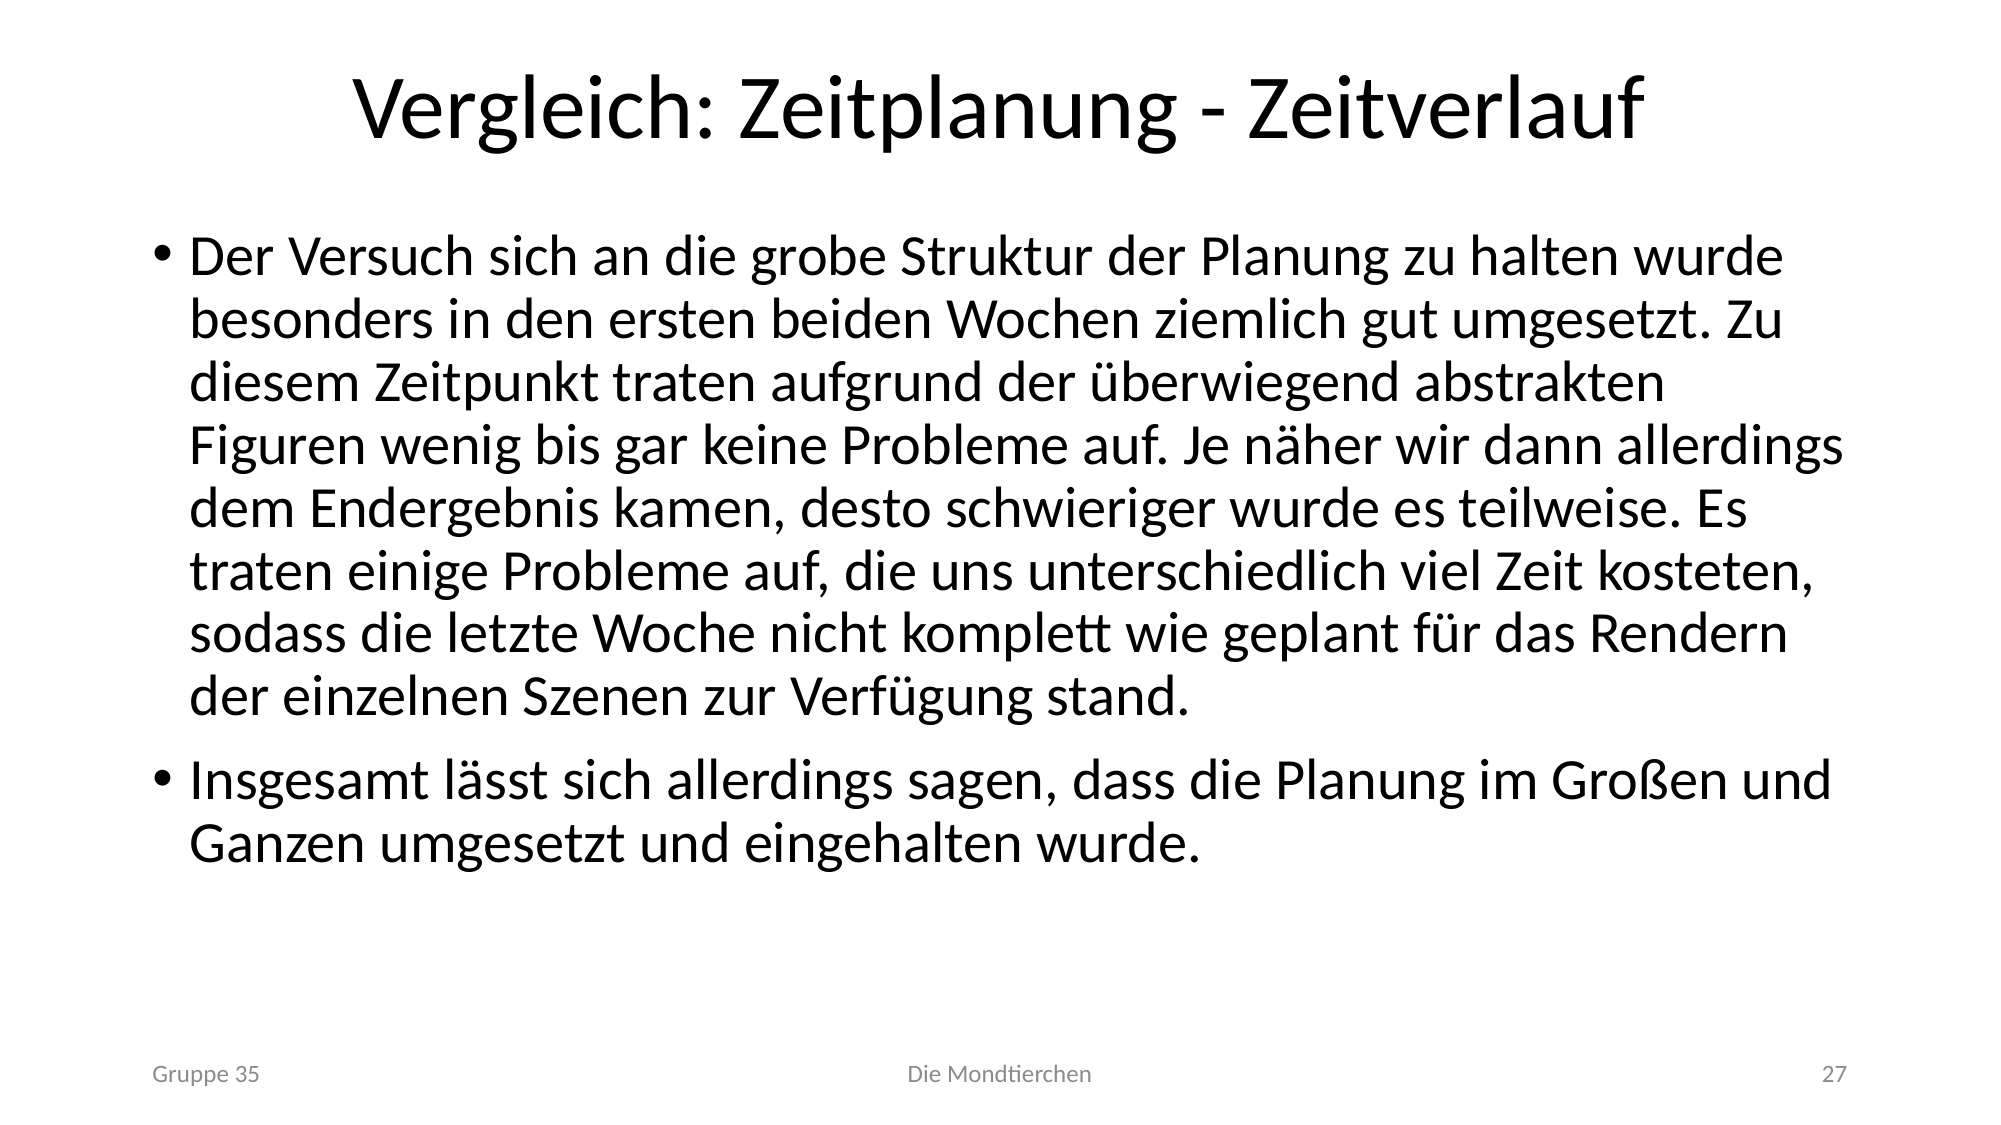

# Vergleich: Zeitplanung - Zeitverlauf
Der Versuch sich an die grobe Struktur der Planung zu halten wurde besonders in den ersten beiden Wochen ziemlich gut umgesetzt. Zu diesem Zeitpunkt traten aufgrund der überwiegend abstrakten Figuren wenig bis gar keine Probleme auf. Je näher wir dann allerdings dem Endergebnis kamen, desto schwieriger wurde es teilweise. Es traten einige Probleme auf, die uns unterschiedlich viel Zeit kosteten, sodass die letzte Woche nicht komplett wie geplant für das Rendern der einzelnen Szenen zur Verfügung stand.
Insgesamt lässt sich allerdings sagen, dass die Planung im Großen und Ganzen umgesetzt und eingehalten wurde.
Gruppe 35
Die Mondtierchen
27